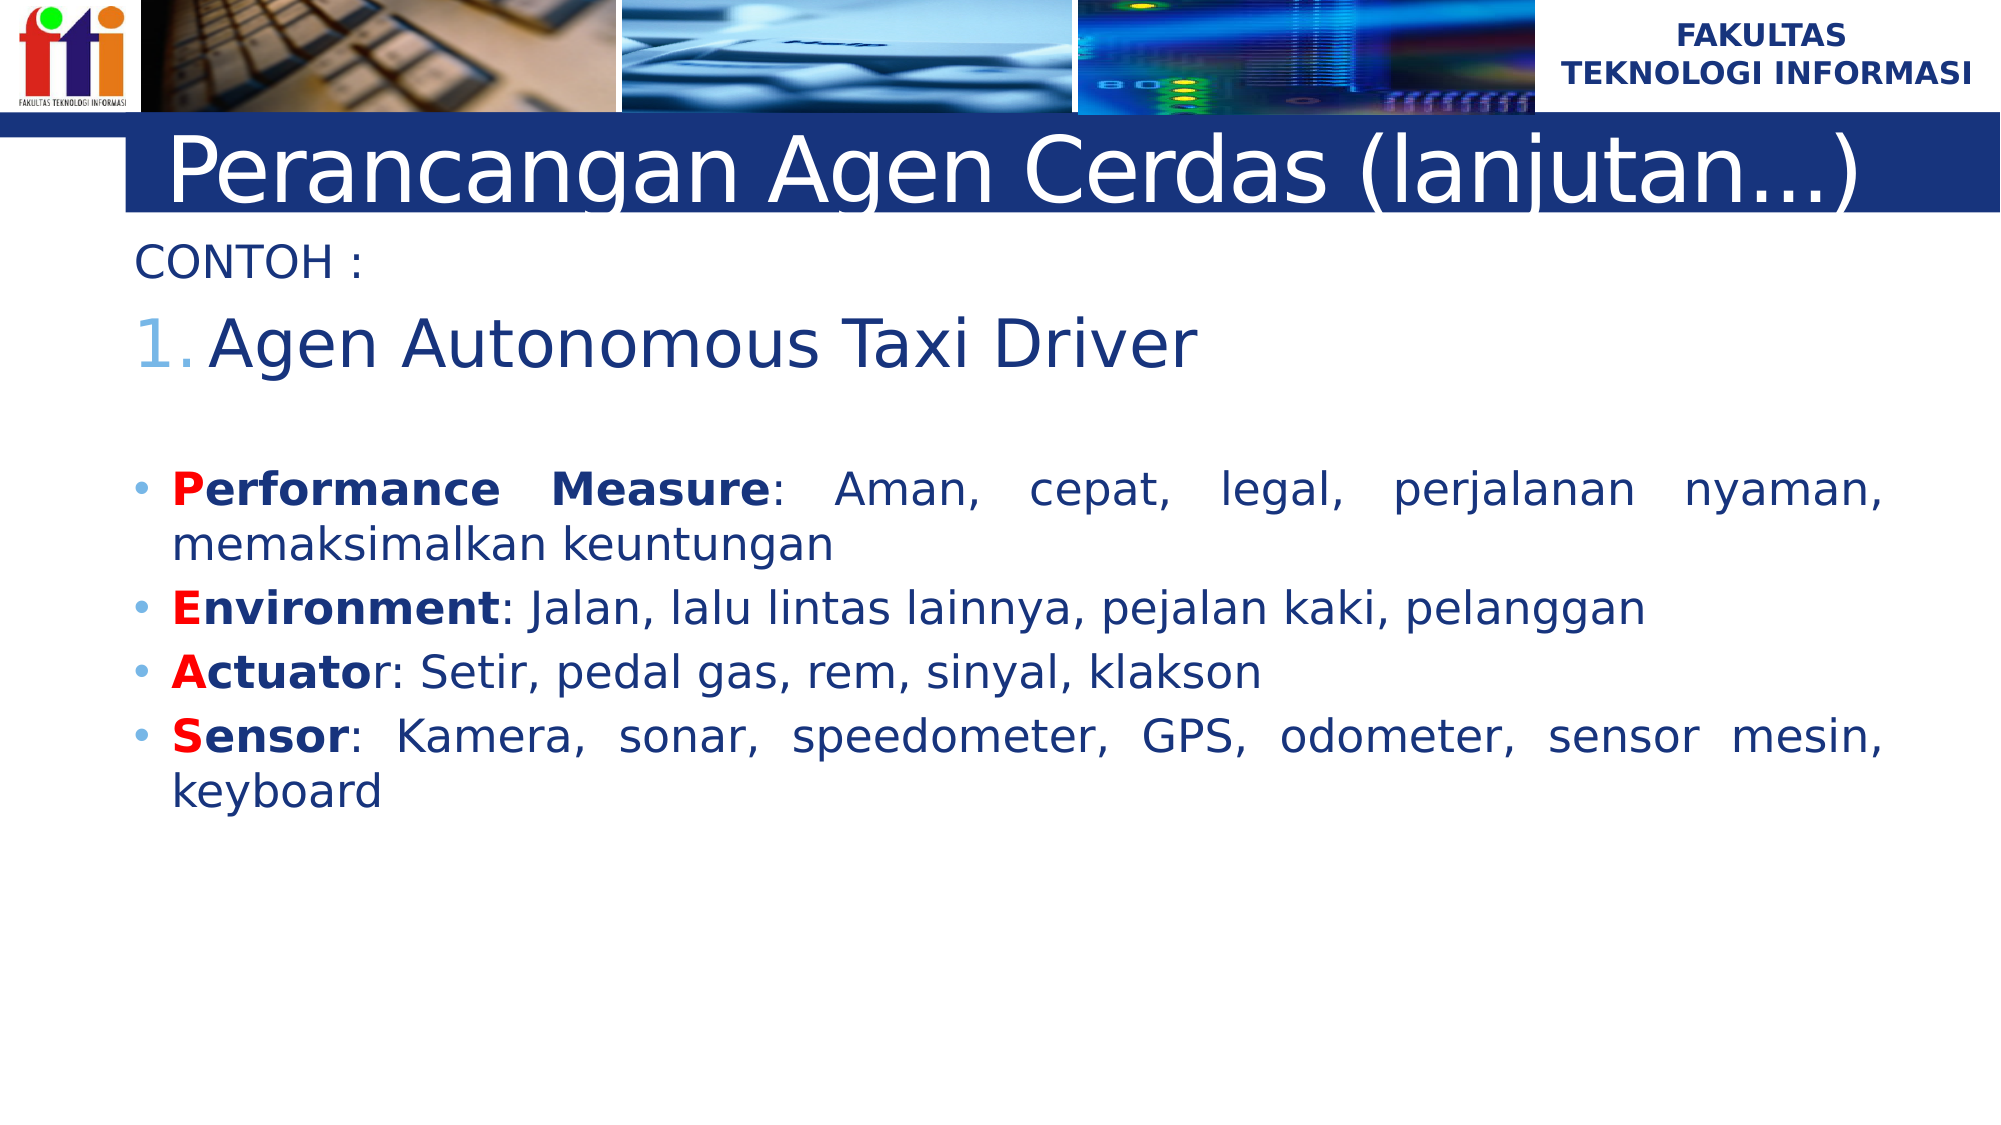

# Perancangan Agen Cerdas (lanjutan...)
CONTOH :
Agen Autonomous Taxi Driver

Performance Measure: Aman, cepat, legal, perjalanan nyaman, memaksimalkan keuntungan
Environment: Jalan, lalu lintas lainnya, pejalan kaki, pelanggan
Actuator: Setir, pedal gas, rem, sinyal, klakson
Sensor: Kamera, sonar, speedometer, GPS, odometer, sensor mesin, keyboard